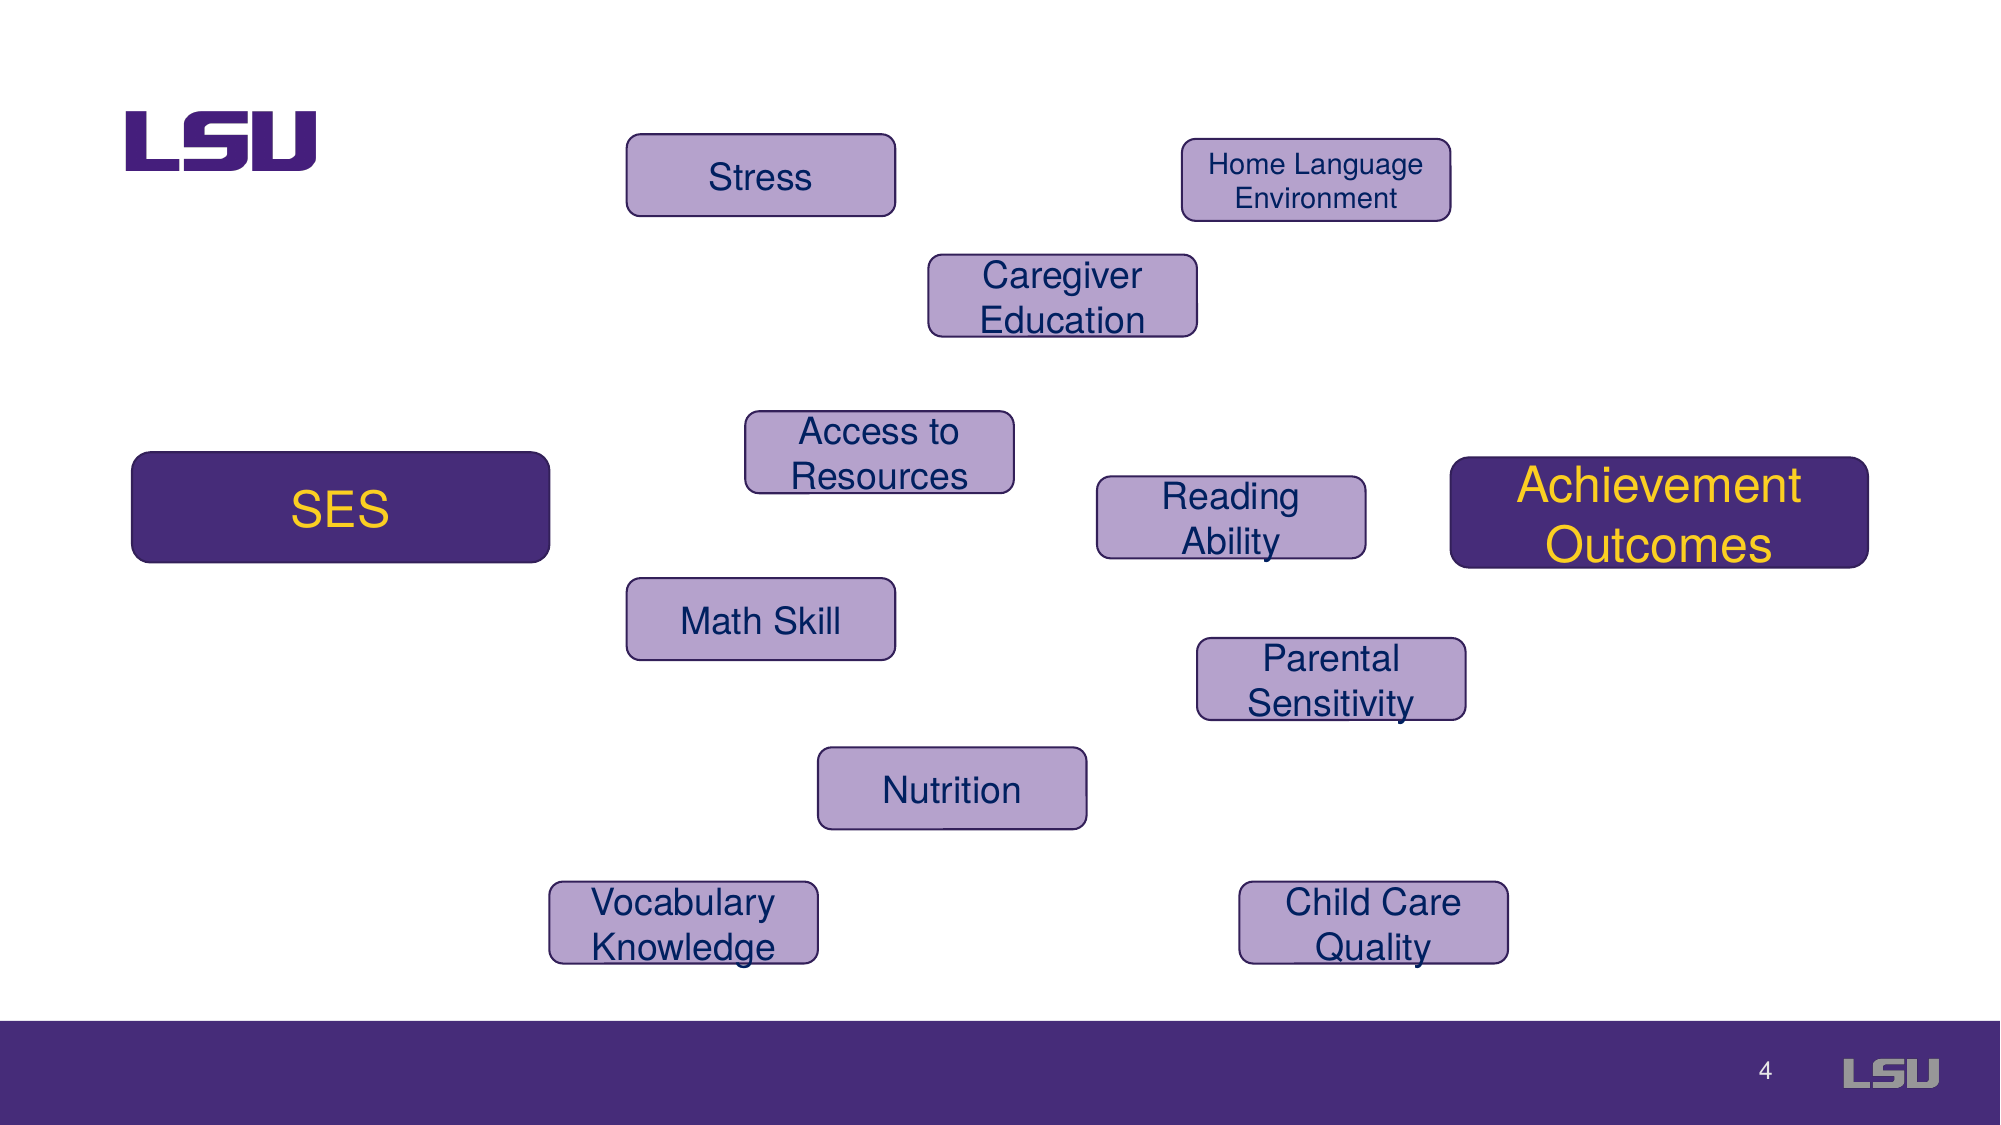

Stress
Home Language Environment
Caregiver Education
Access to Resources
SES
Achievement Outcomes
Reading Ability
Math Skill
Parental Sensitivity
Nutrition
Vocabulary Knowledge
Child Care Quality
4